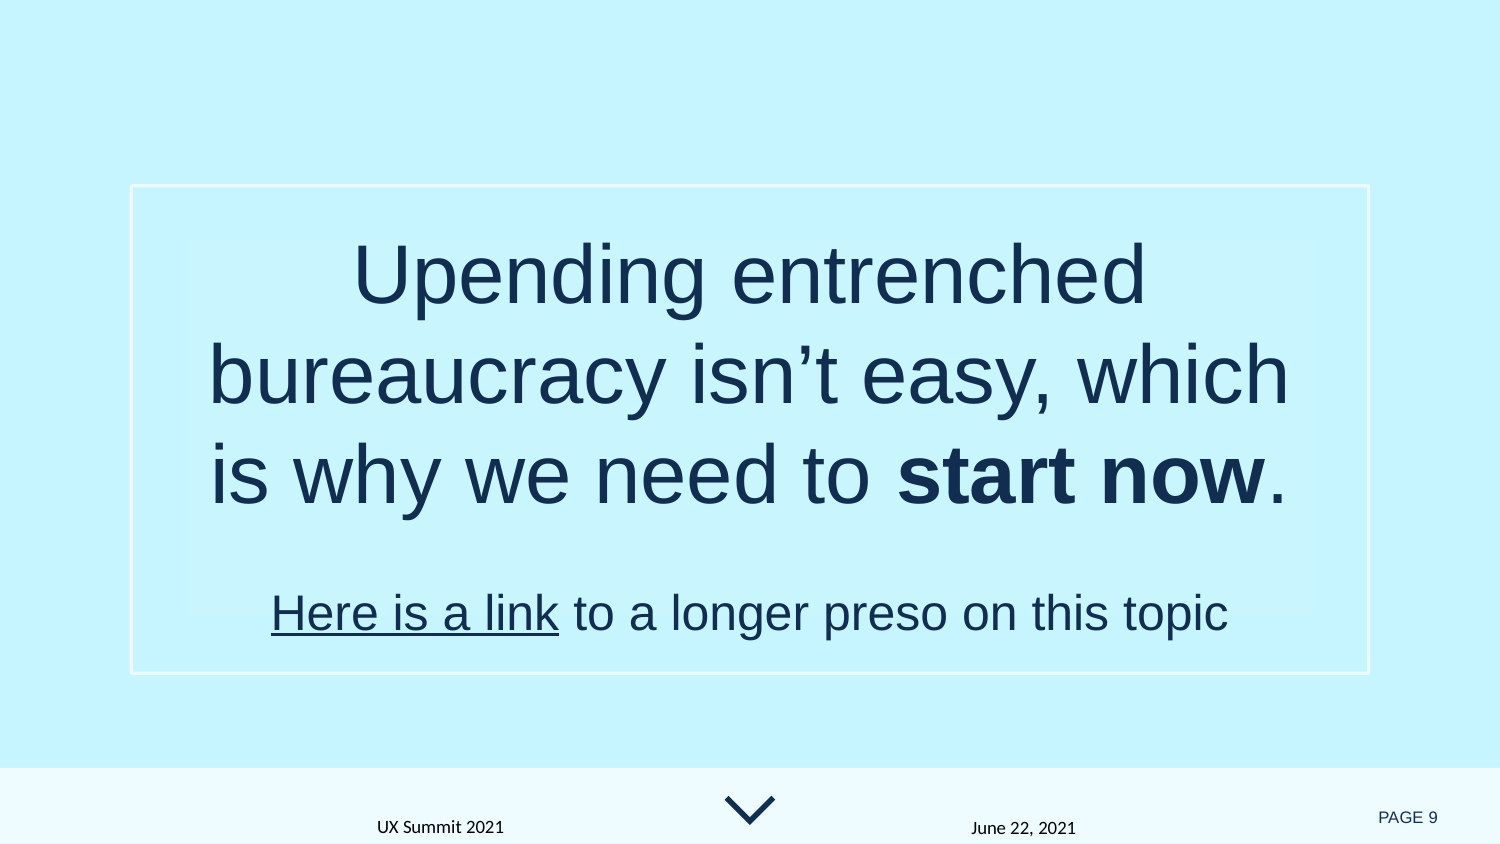

# Upending entrenched bureaucracy isn’t easy, which is why we need to start now.

Here is a link to a longer preso on this topic
PAGE 9
UX Summit 2021
June 22, 2021